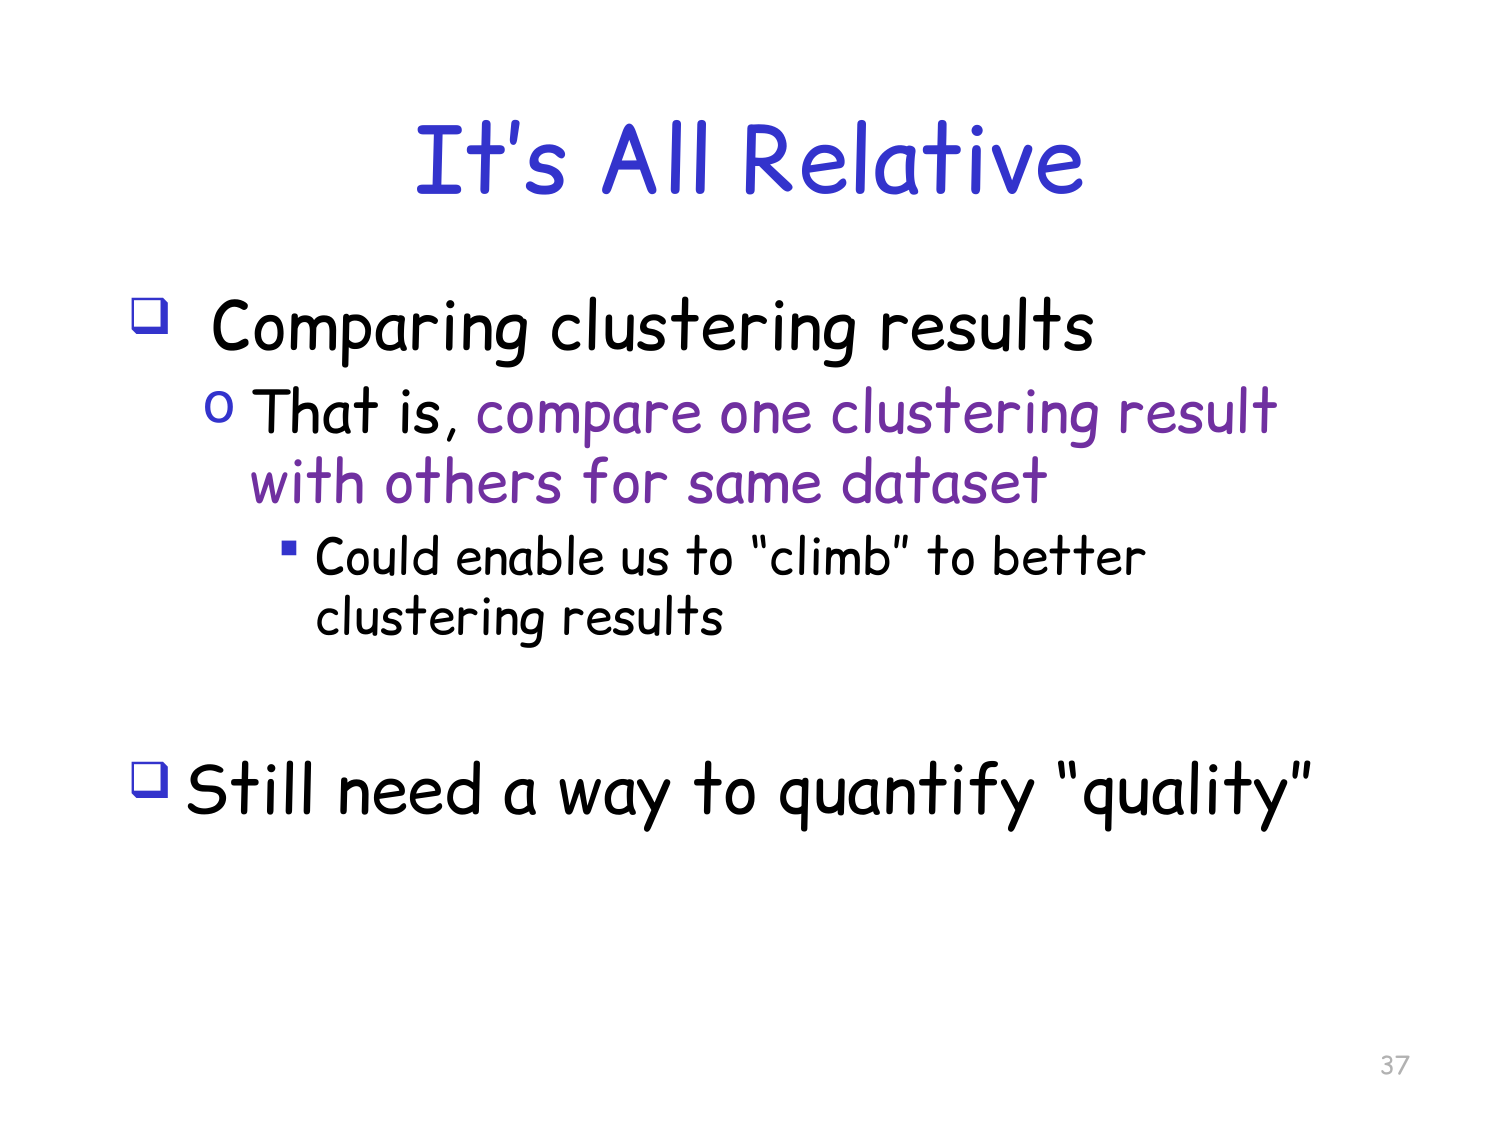

# It’s All Relative
Comparing clustering results
That is, compare one clustering result with others for same dataset
Could enable us to “climb” to better clustering results

Still need a way to quantify “quality”
37